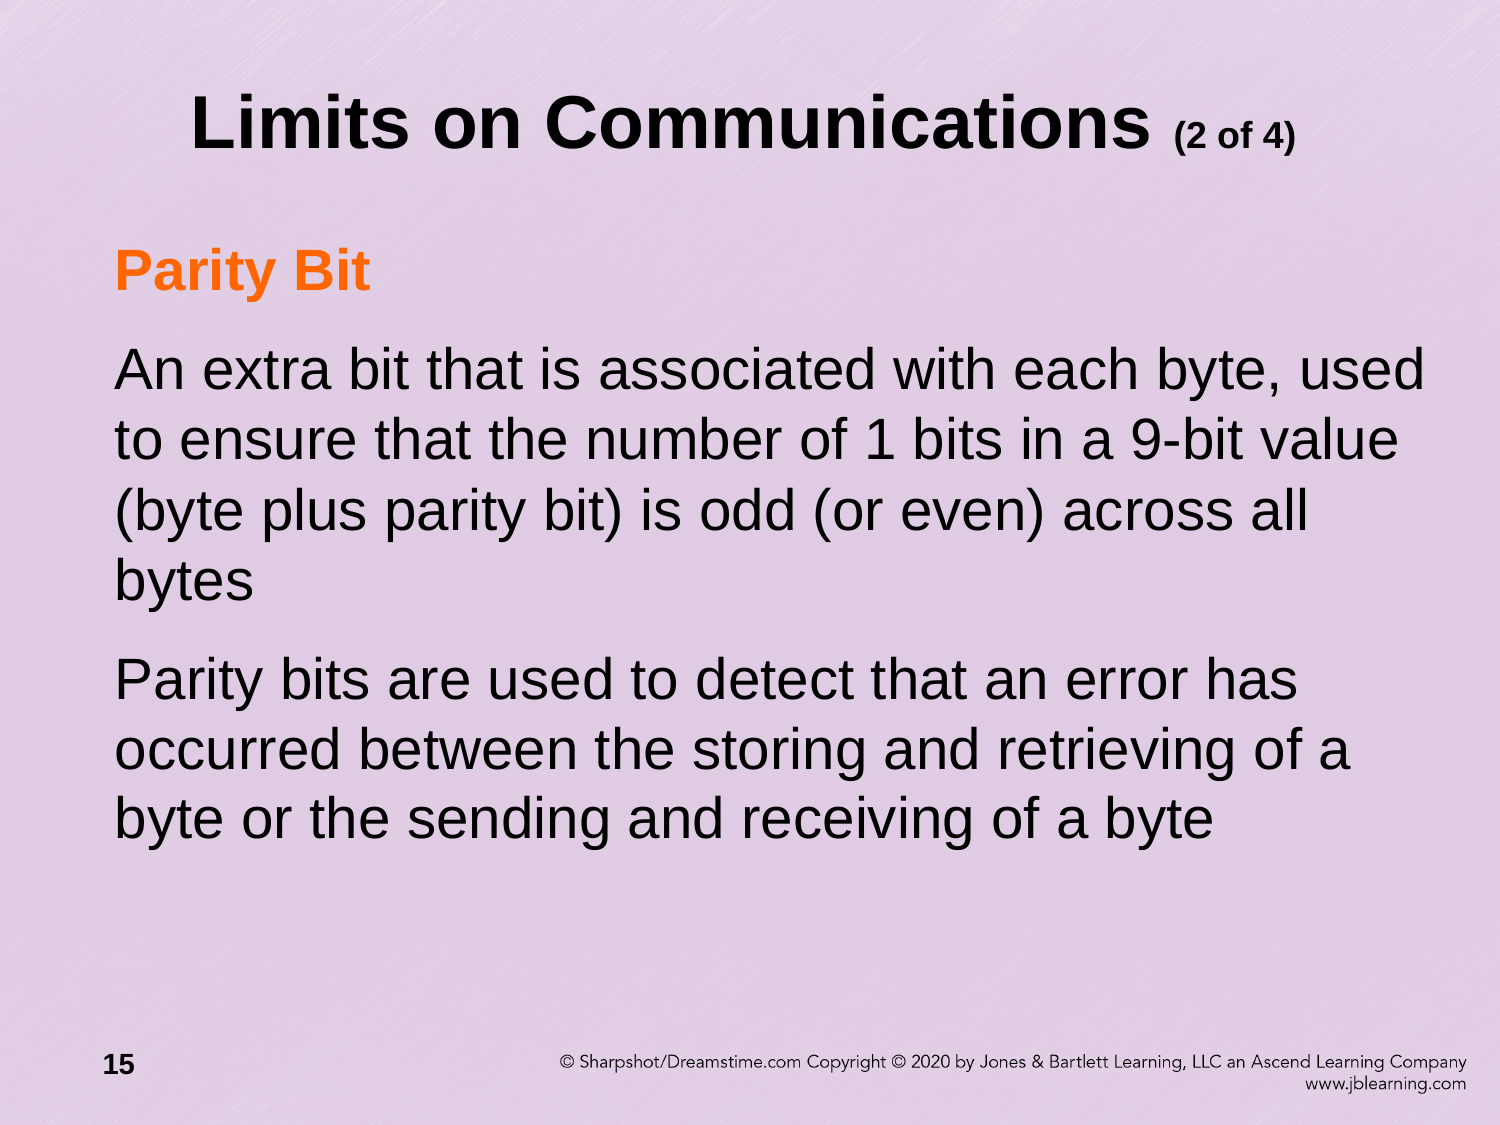

# Limits on Communications (2 of 4)
Parity Bit
An extra bit that is associated with each byte, used to ensure that the number of 1 bits in a 9-bit value (byte plus parity bit) is odd (or even) across all bytes
Parity bits are used to detect that an error has occurred between the storing and retrieving of a byte or the sending and receiving of a byte

15